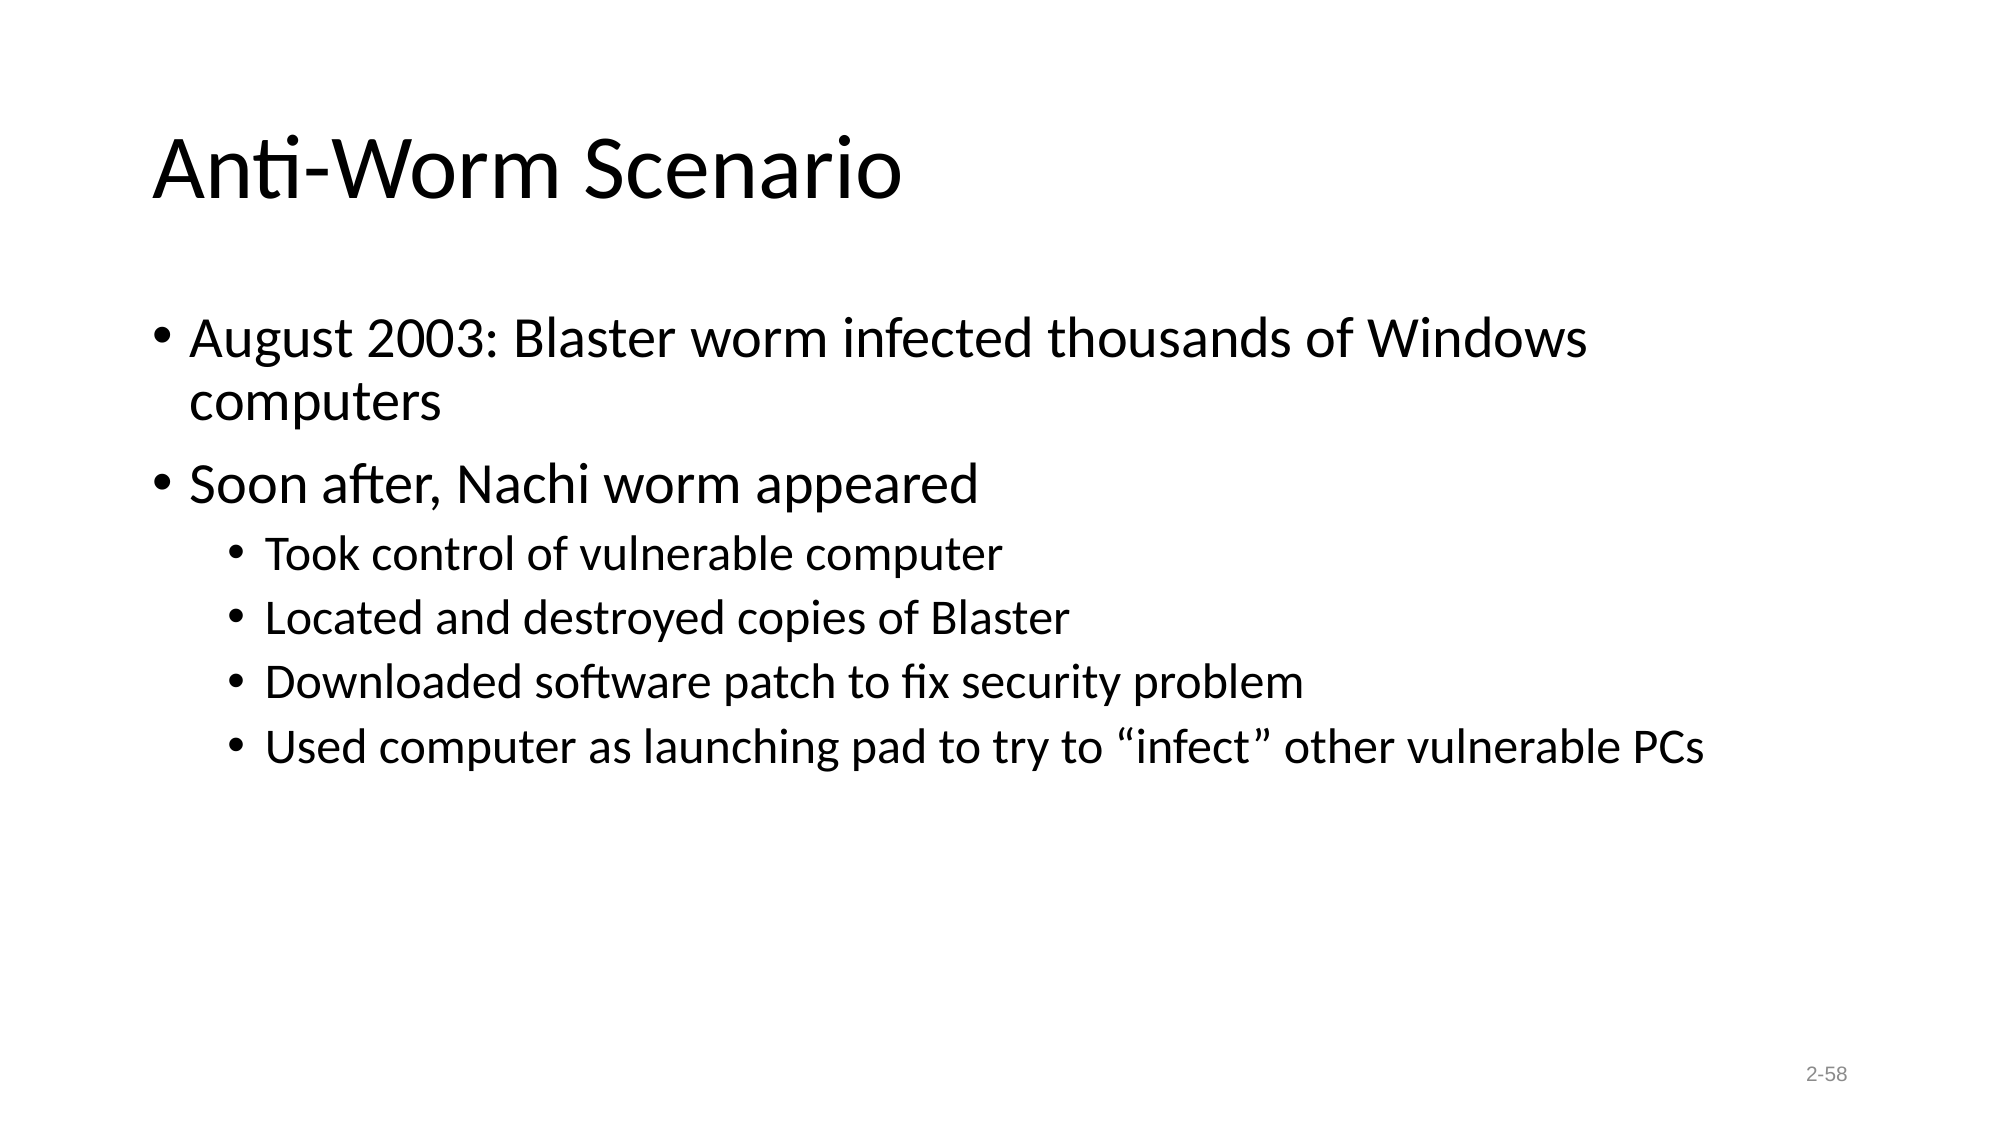

# Anti-Worm Scenario
August 2003: Blaster worm infected thousands of Windows computers
Soon after, Nachi worm appeared
Took control of vulnerable computer
Located and destroyed copies of Blaster
Downloaded software patch to fix security problem
Used computer as launching pad to try to “infect” other vulnerable PCs
2-58